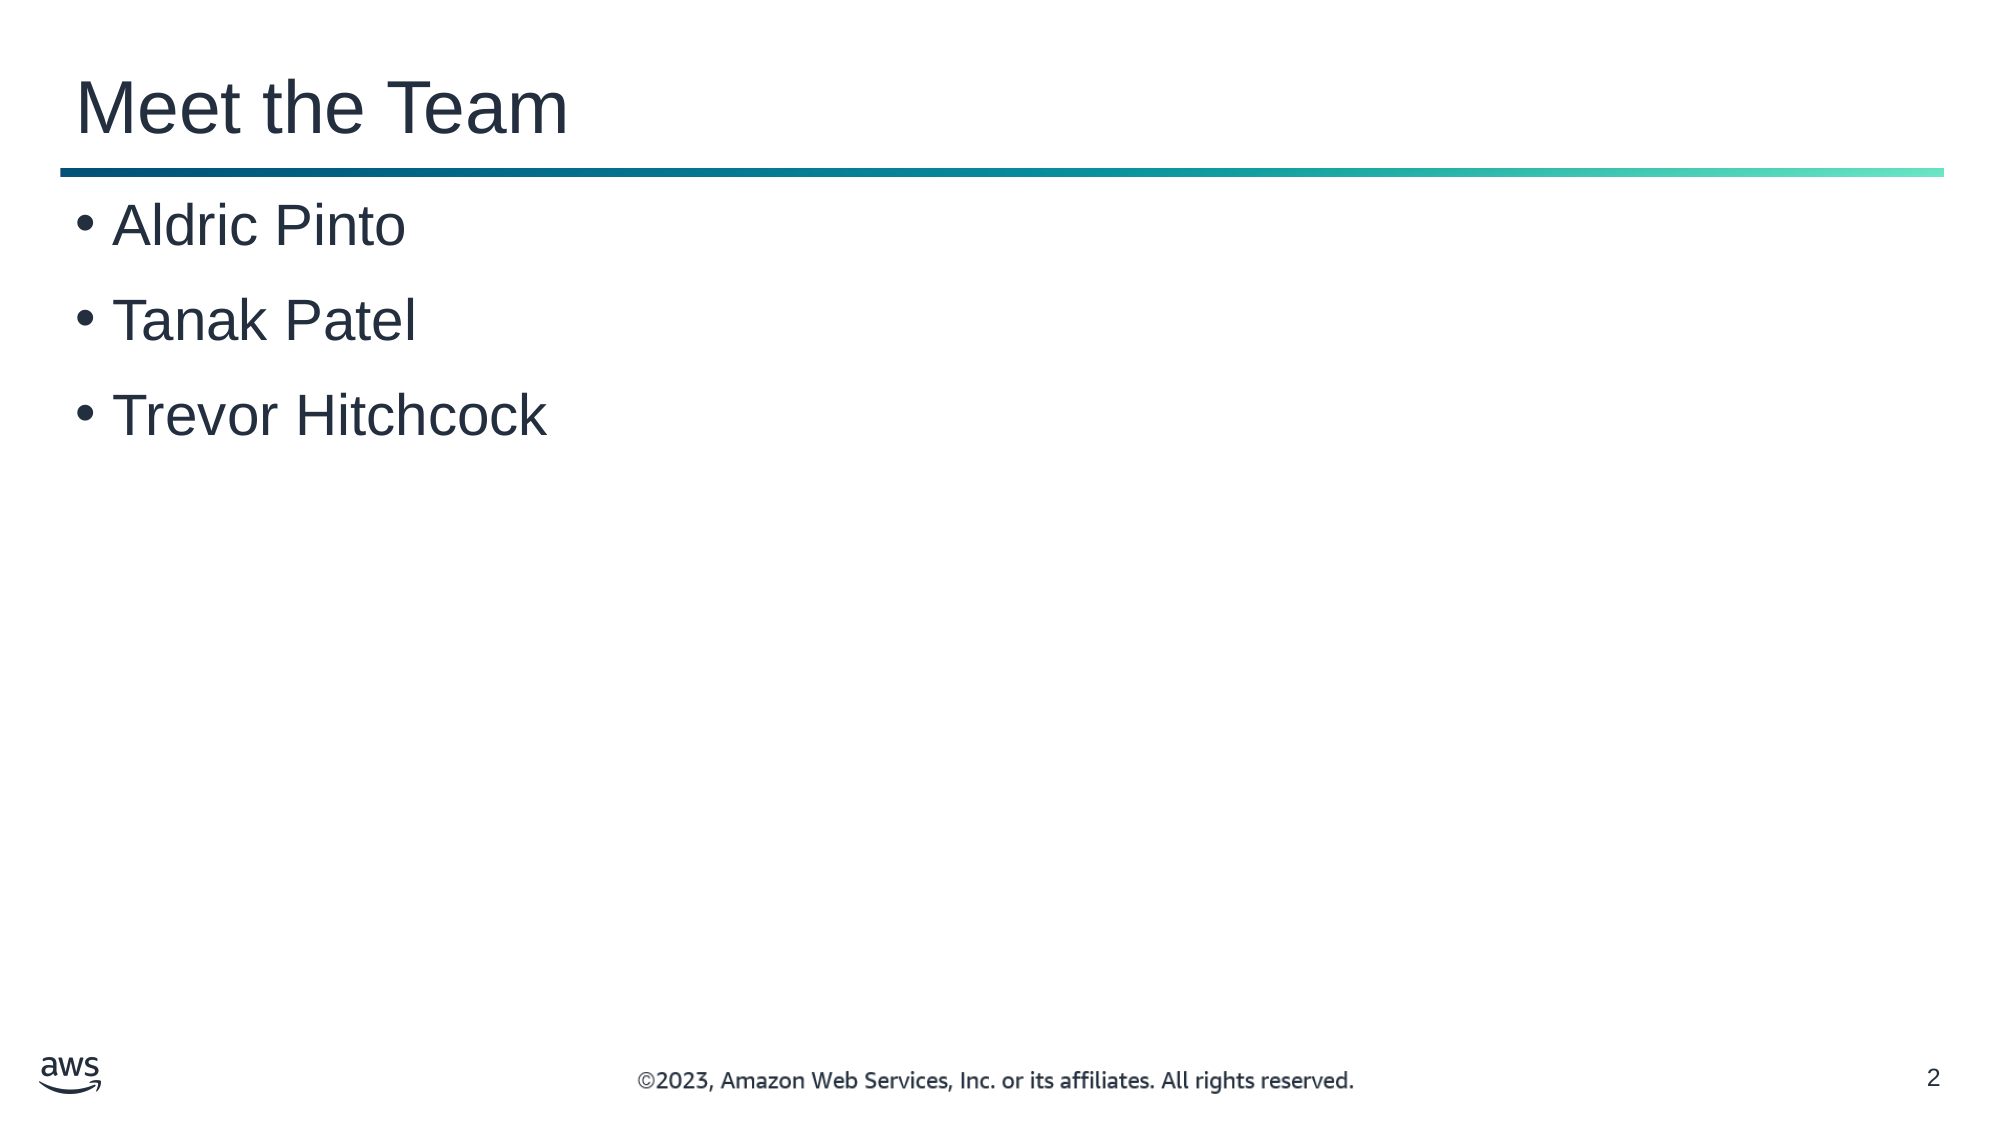

Meet the Team
Aldric Pinto
Tanak Patel
Trevor Hitchcock
2